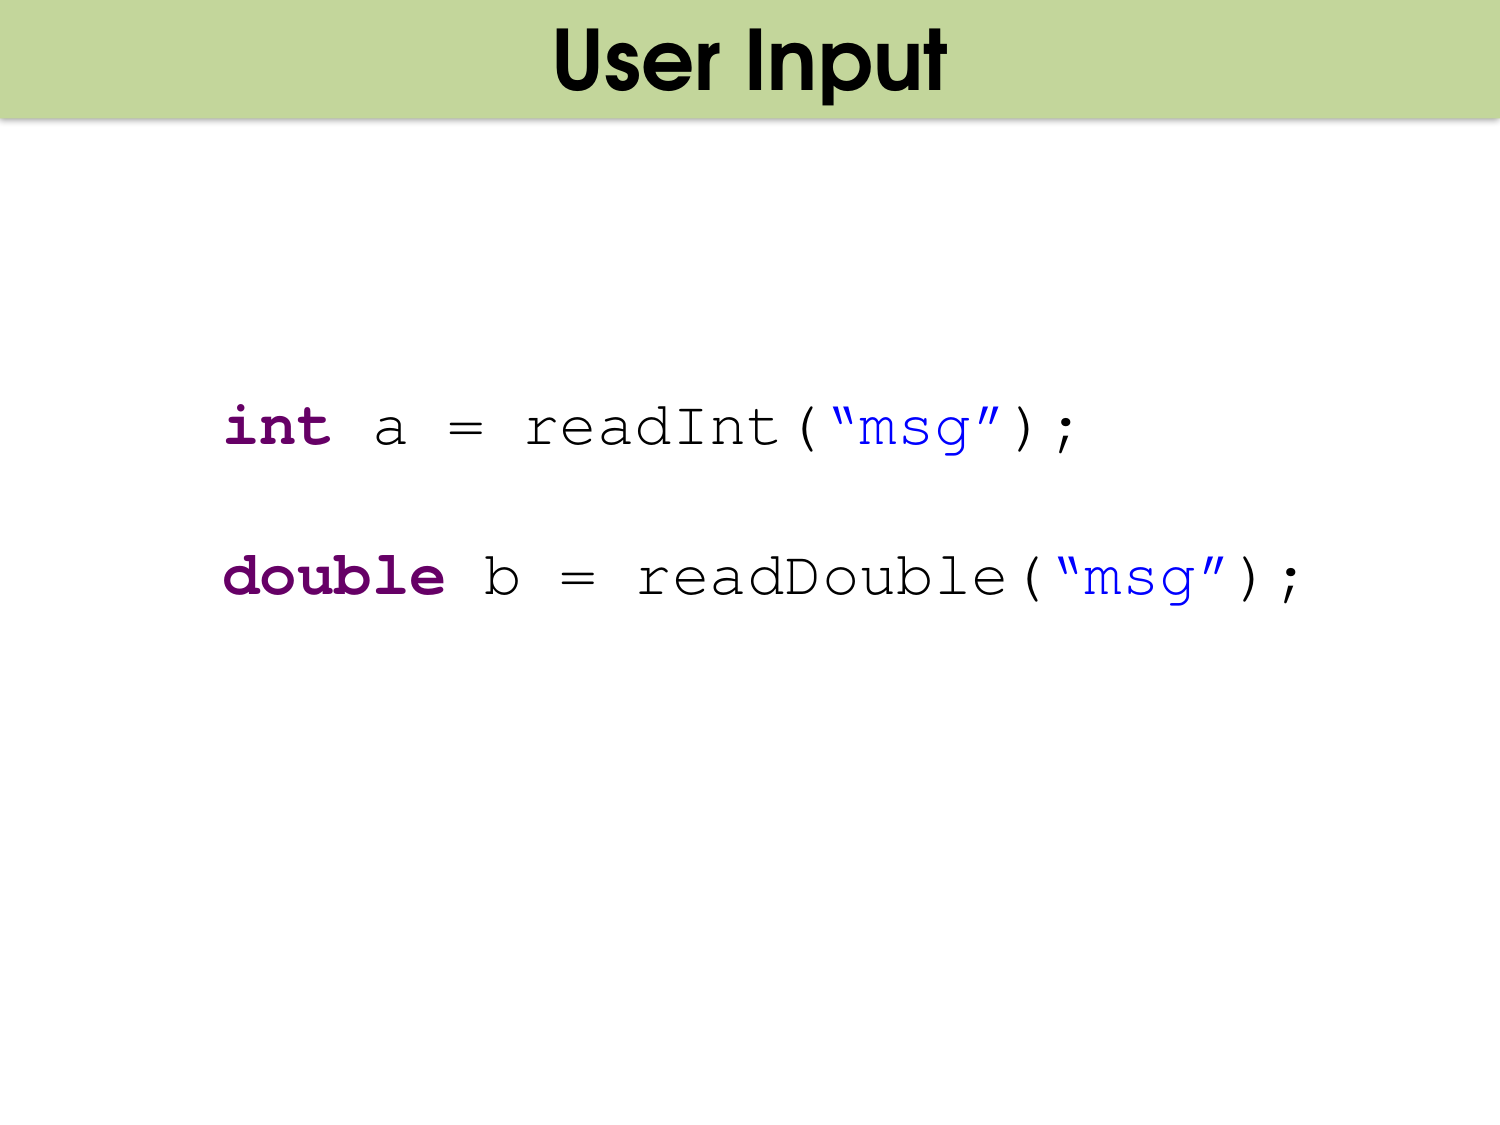

User Input
int a = readInt(“msg”);

double b = readDouble(“msg”);